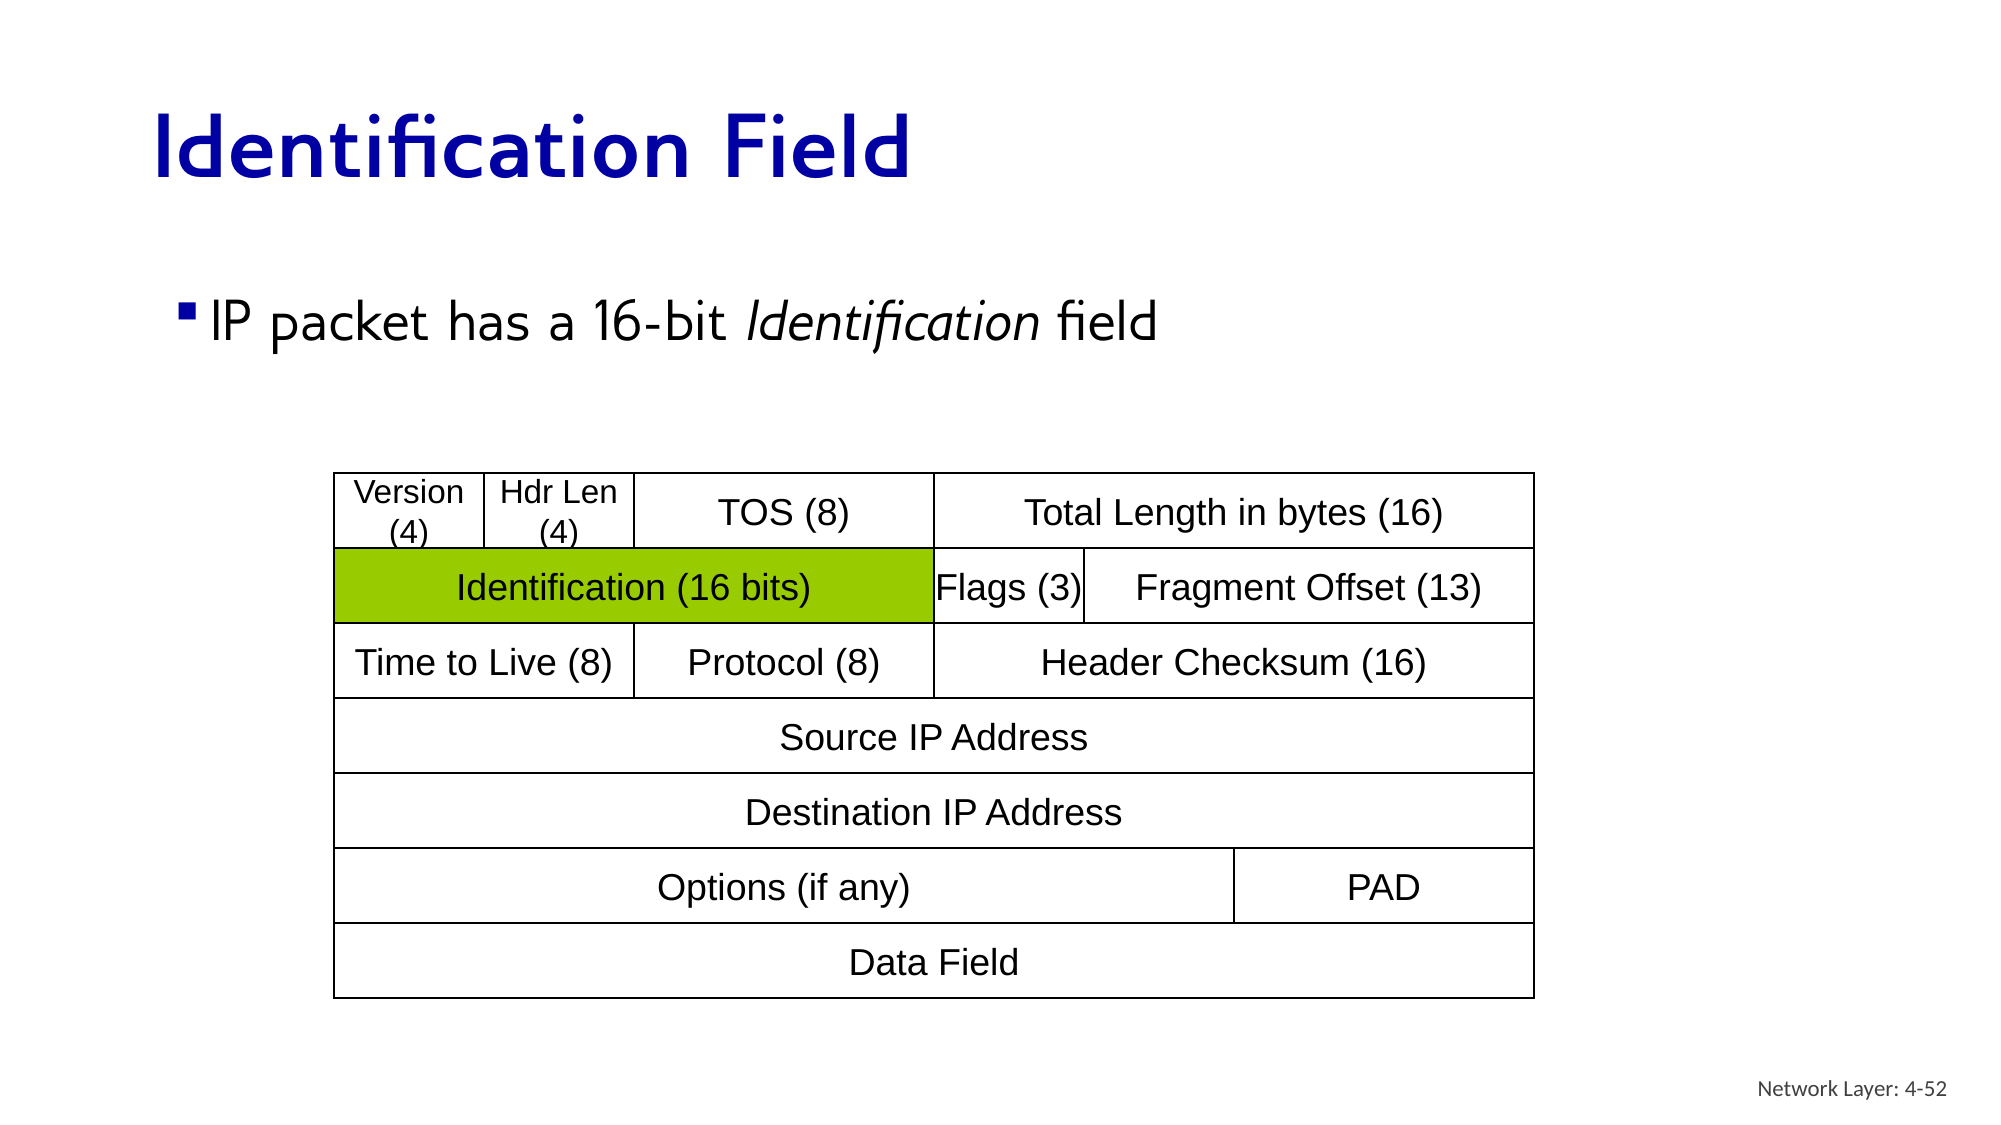

# Identification Field
IP packet has a 16-bit Identification field

Version
(4)
Hdr Len
(4)
TOS (8)
Total Length in bytes (16)
Identification (16 bits)
Flags (3)
Fragment Offset (13)
Time to Live (8)
Protocol (8)
Header Checksum (16)
Source IP Address
Destination IP Address
Options (if any)
PAD
Data Field
Network Layer: 4-52